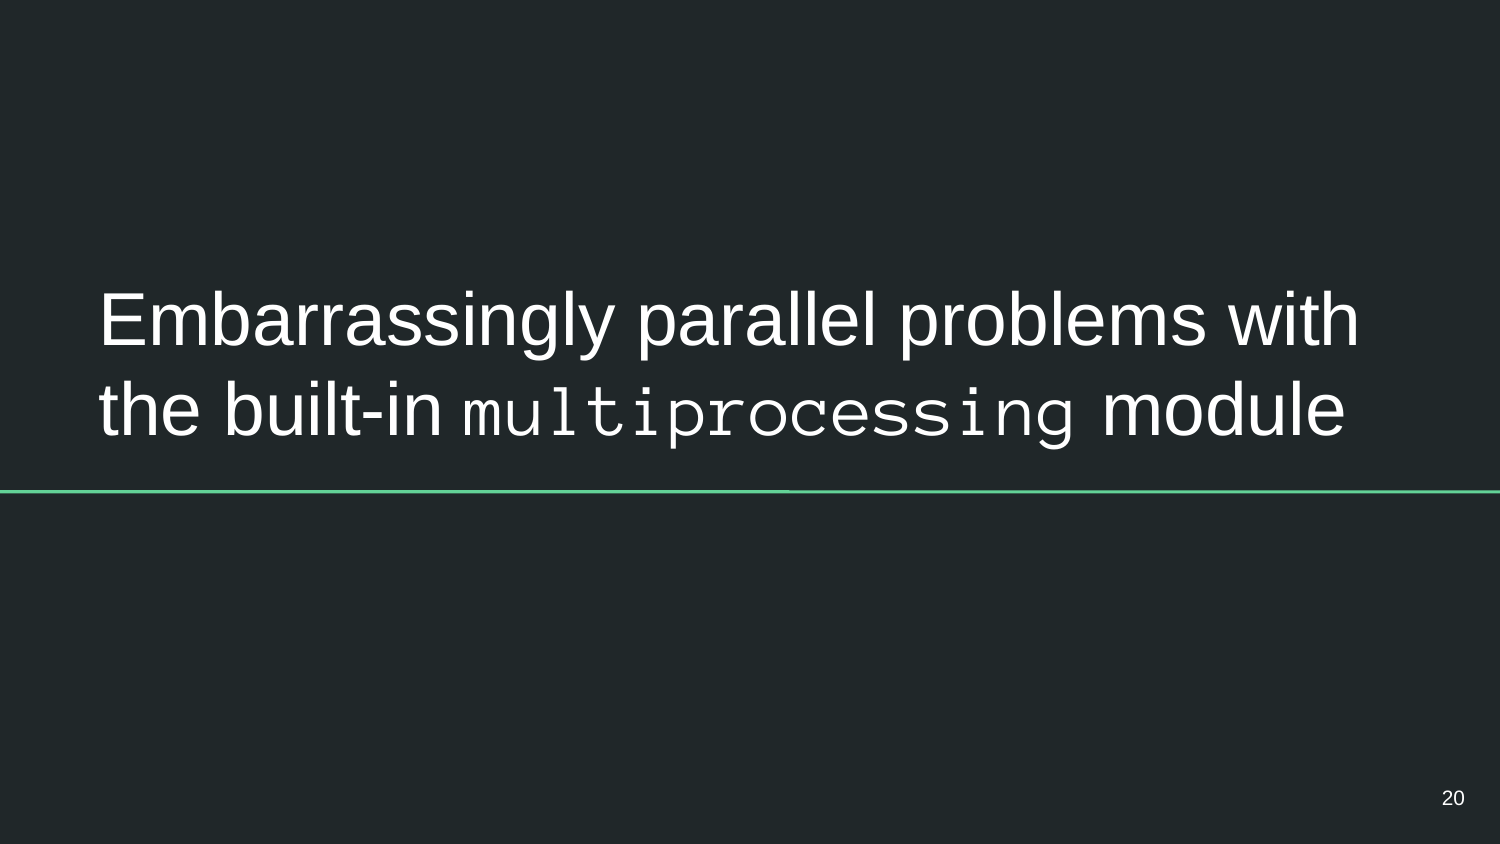

Embarrassingly parallel problems with the built-in multiprocessing module
20